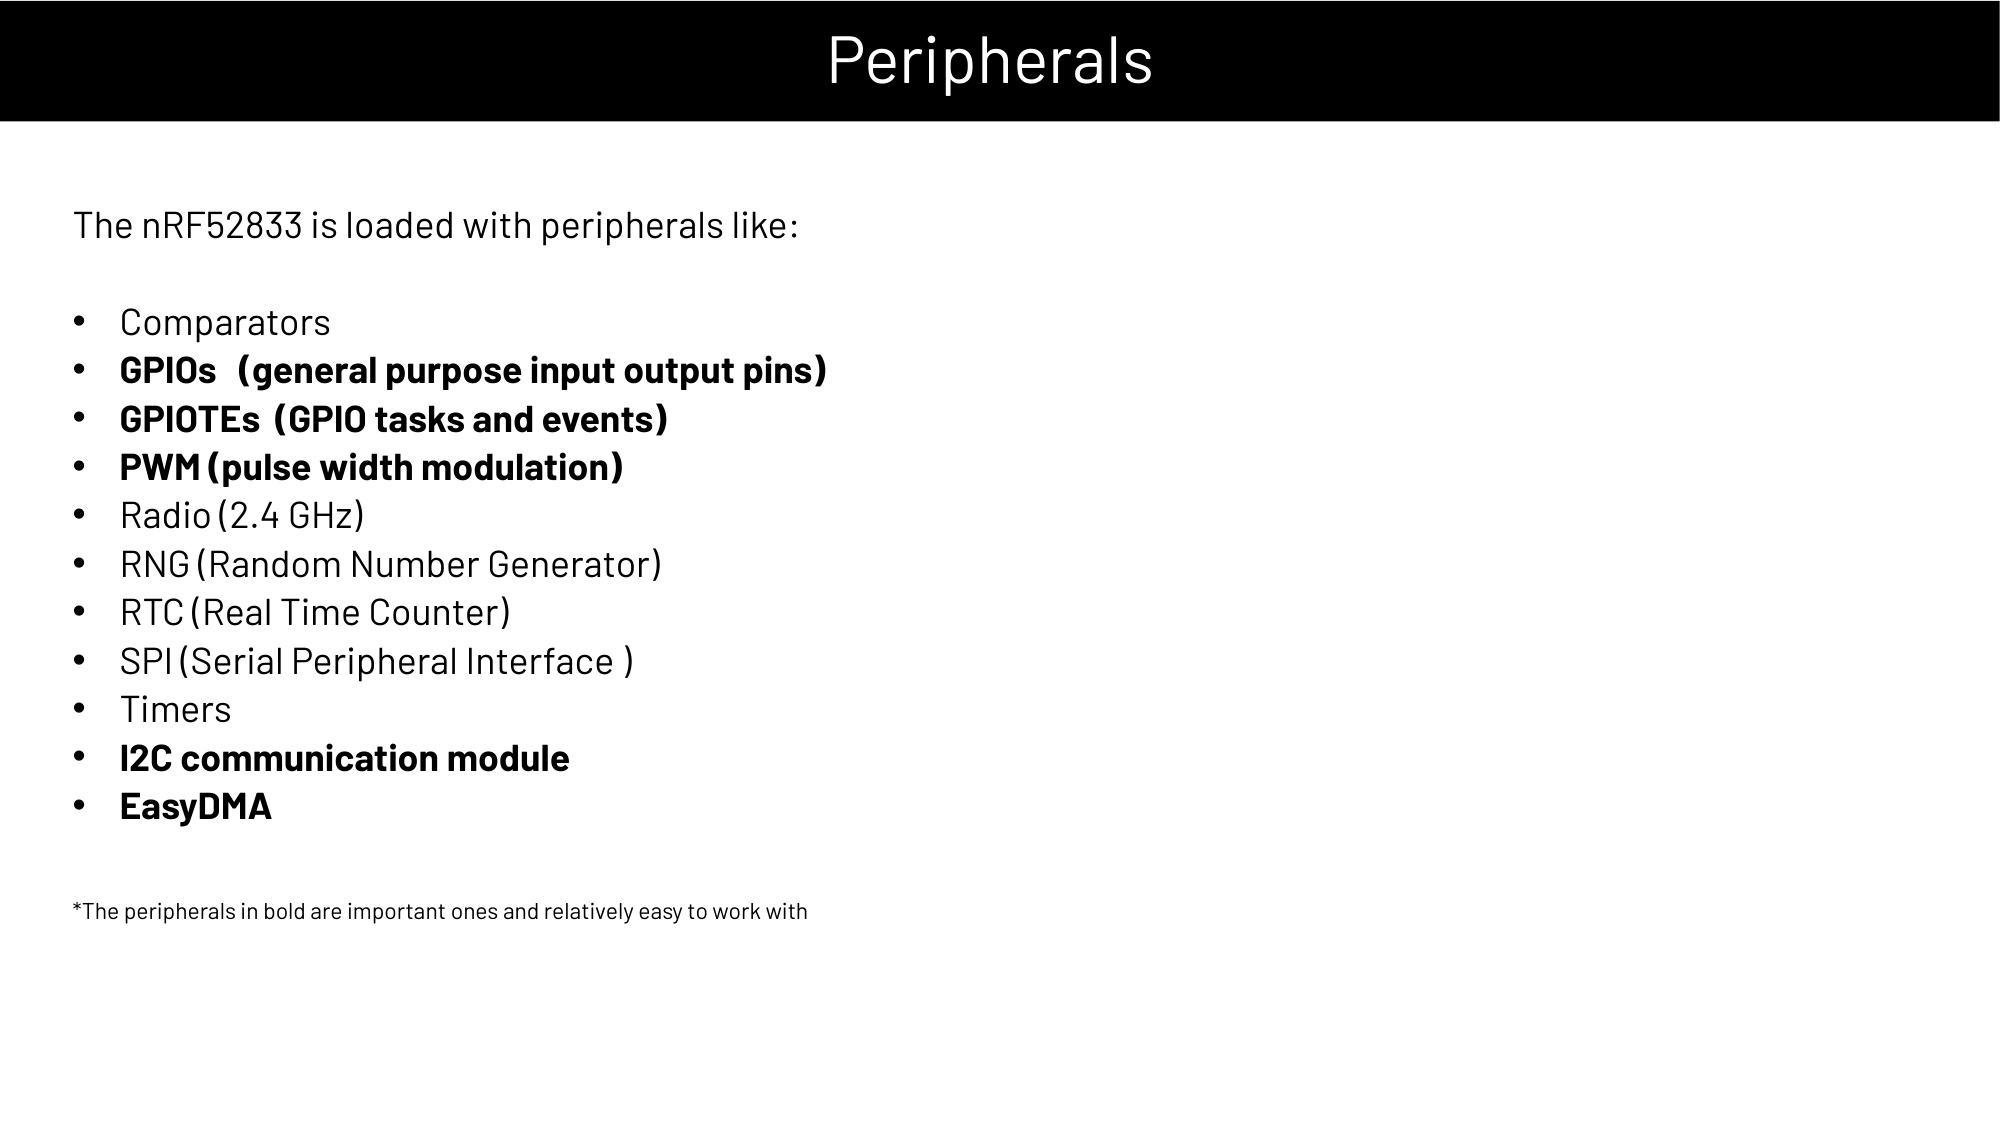

# Peripherals

The nRF52833 is loaded with peripherals like:

Comparators
GPIOs   (general purpose input output pins)
GPIOTEs  (GPIO tasks and events)
PWM (pulse width modulation)
Radio (2.4 GHz)
RNG (Random Number Generator)
RTC (Real Time Counter)
SPI (Serial Peripheral Interface )
Timers
I2C communication module
EasyDMA

*The peripherals in bold are important ones and relatively easy to work with